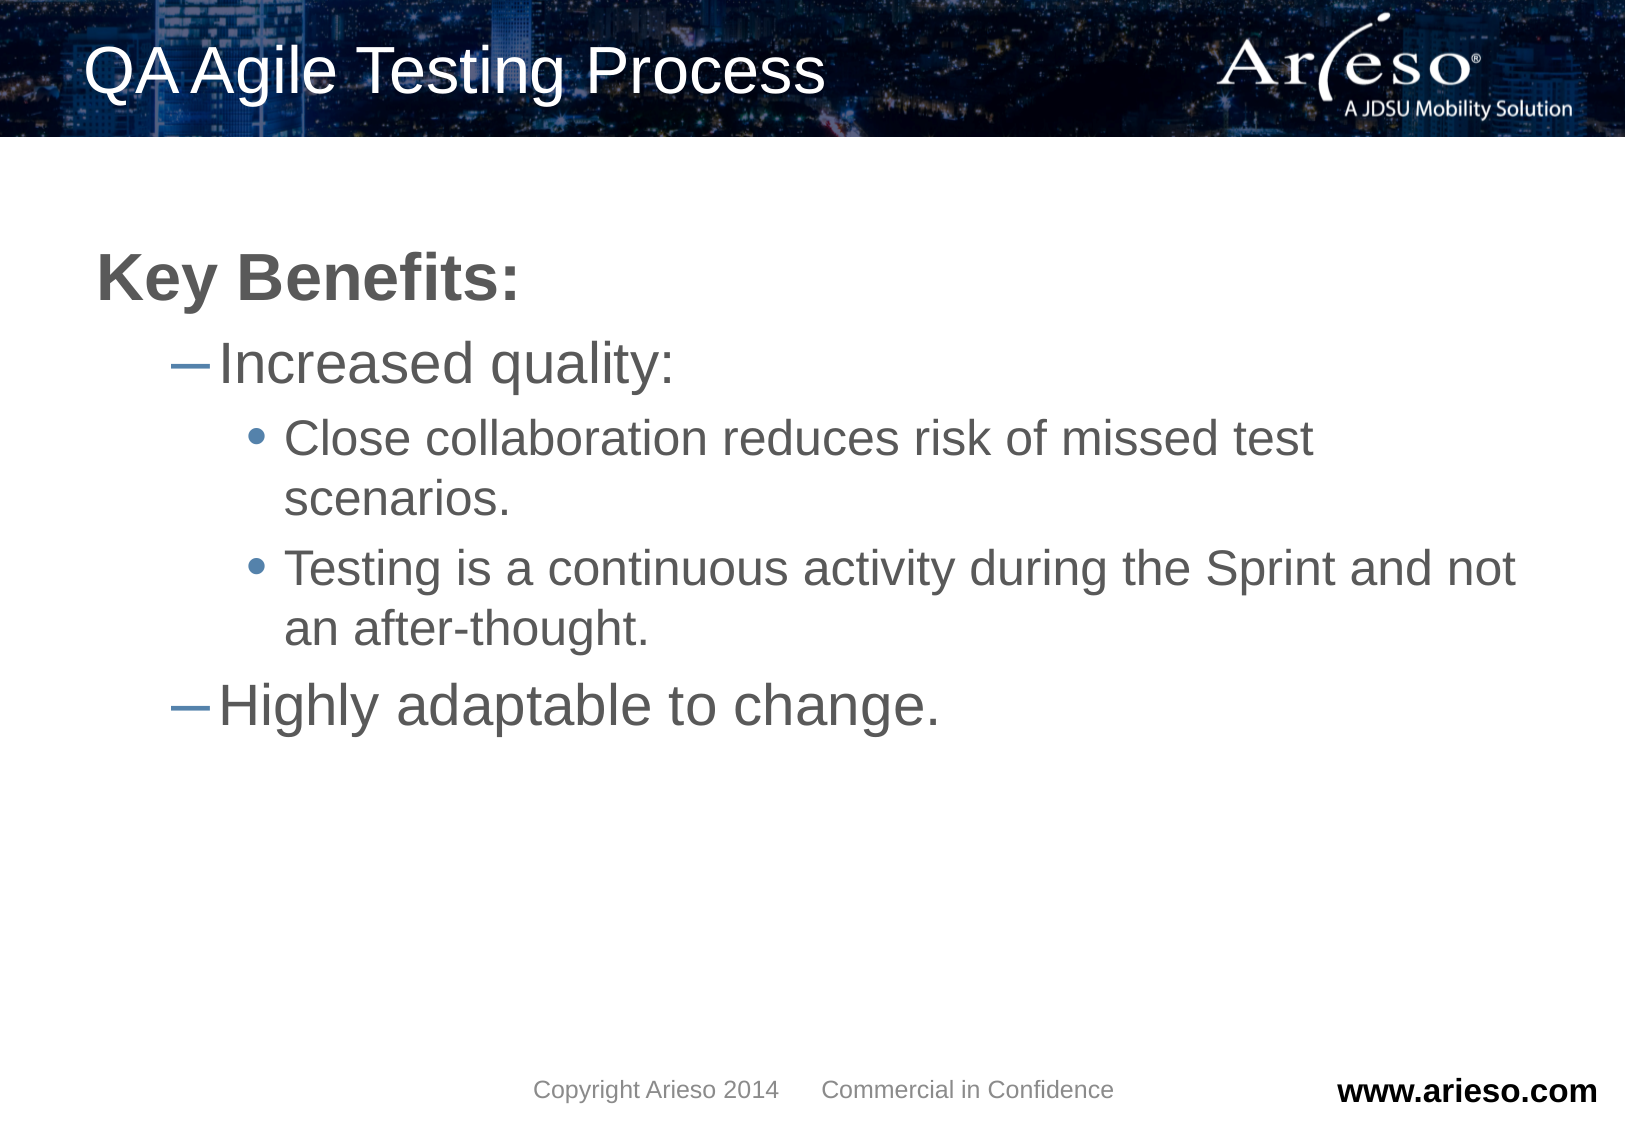

# QA Agile Testing Process
Key Benefits:
Increased quality:
Close collaboration reduces risk of missed test scenarios.
Testing is a continuous activity during the Sprint and not an after-thought.
Highly adaptable to change.

Copyright Arieso 2014      Commercial in Confidence